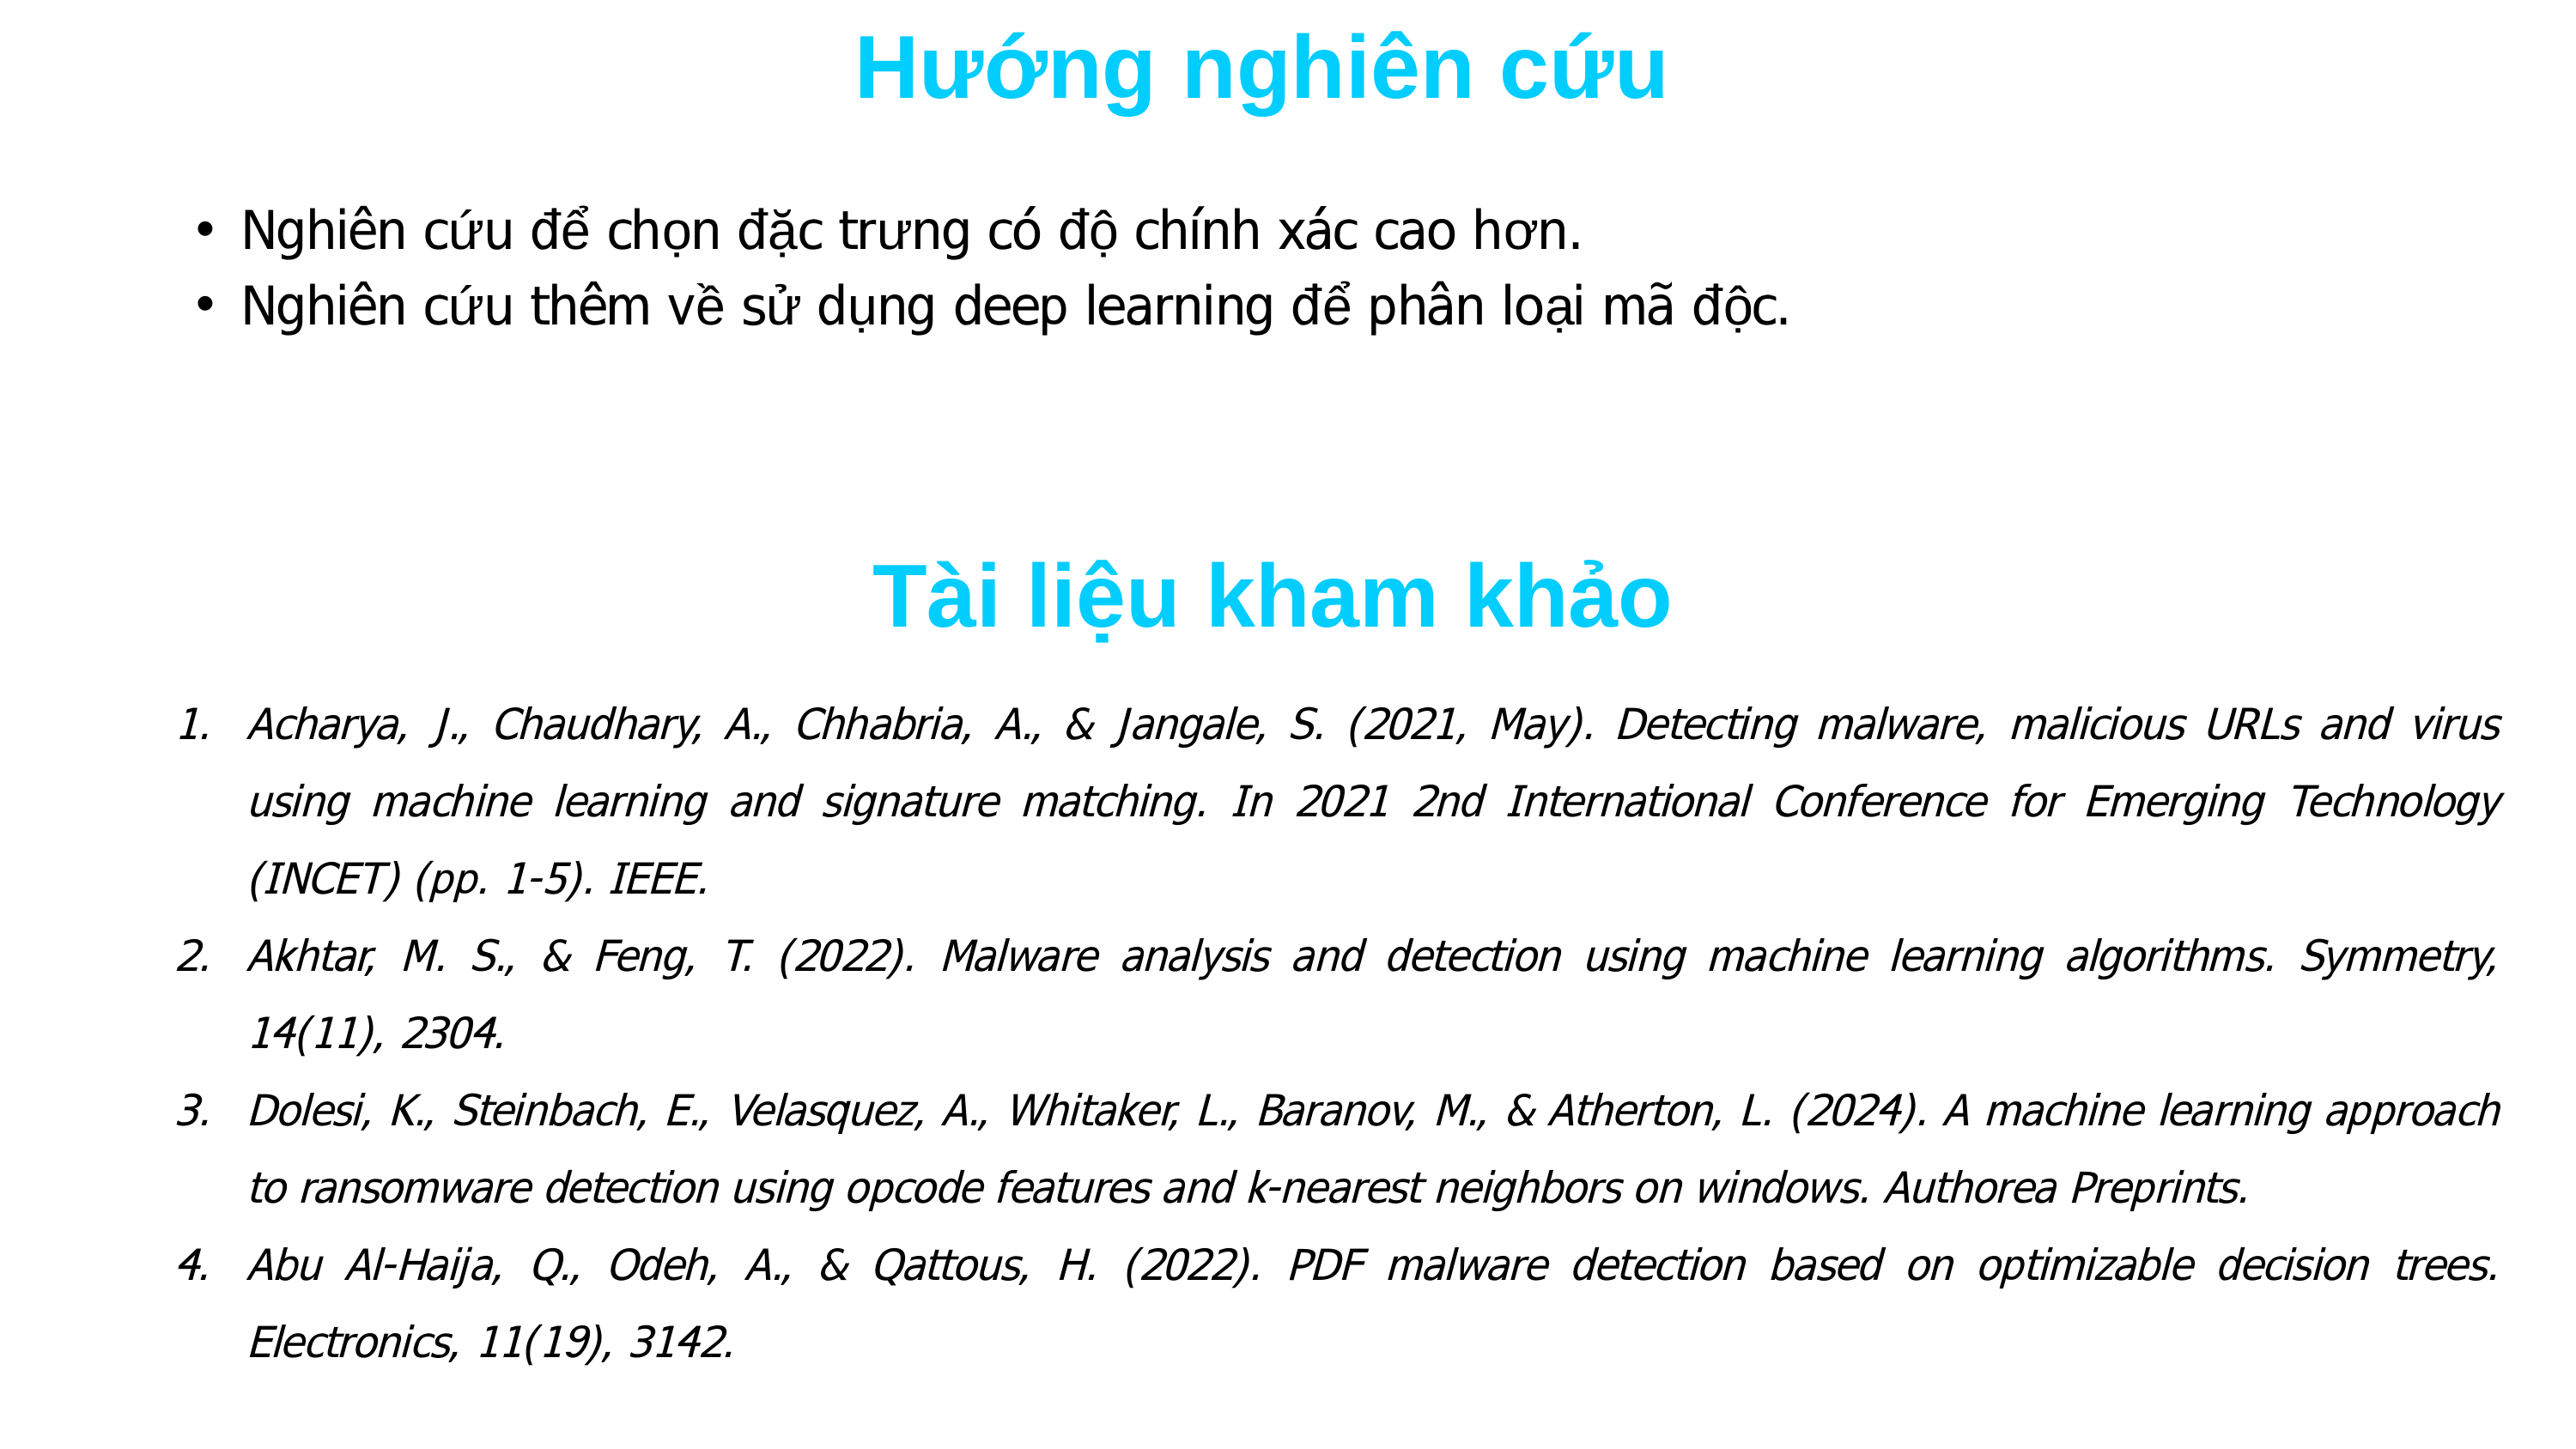

Hướng nghiên cứu
Nghiên cứu để chọn đặc trưng có độ chính xác cao hơn.
Nghiên cứu thêm về sử dụng deep learning để phân loại mã độc.
Tài liệu kham khảo
Acharya, J., Chaudhary, A., Chhabria, A., & Jangale, S. (2021, May). Detecting malware, malicious URLs and virus using machine learning and signature matching. In 2021 2nd International Conference for Emerging Technology (INCET) (pp. 1-5). IEEE.
Akhtar, M. S., & Feng, T. (2022). Malware analysis and detection using machine learning algorithms. Symmetry, 14(11), 2304.
Dolesi, K., Steinbach, E., Velasquez, A., Whitaker, L., Baranov, M., & Atherton, L. (2024). A machine learning approach to ransomware detection using opcode features and k-nearest neighbors on windows. Authorea Preprints.
Abu Al-Haija, Q., Odeh, A., & Qattous, H. (2022). PDF malware detection based on optimizable decision trees. Electronics, 11(19), 3142.